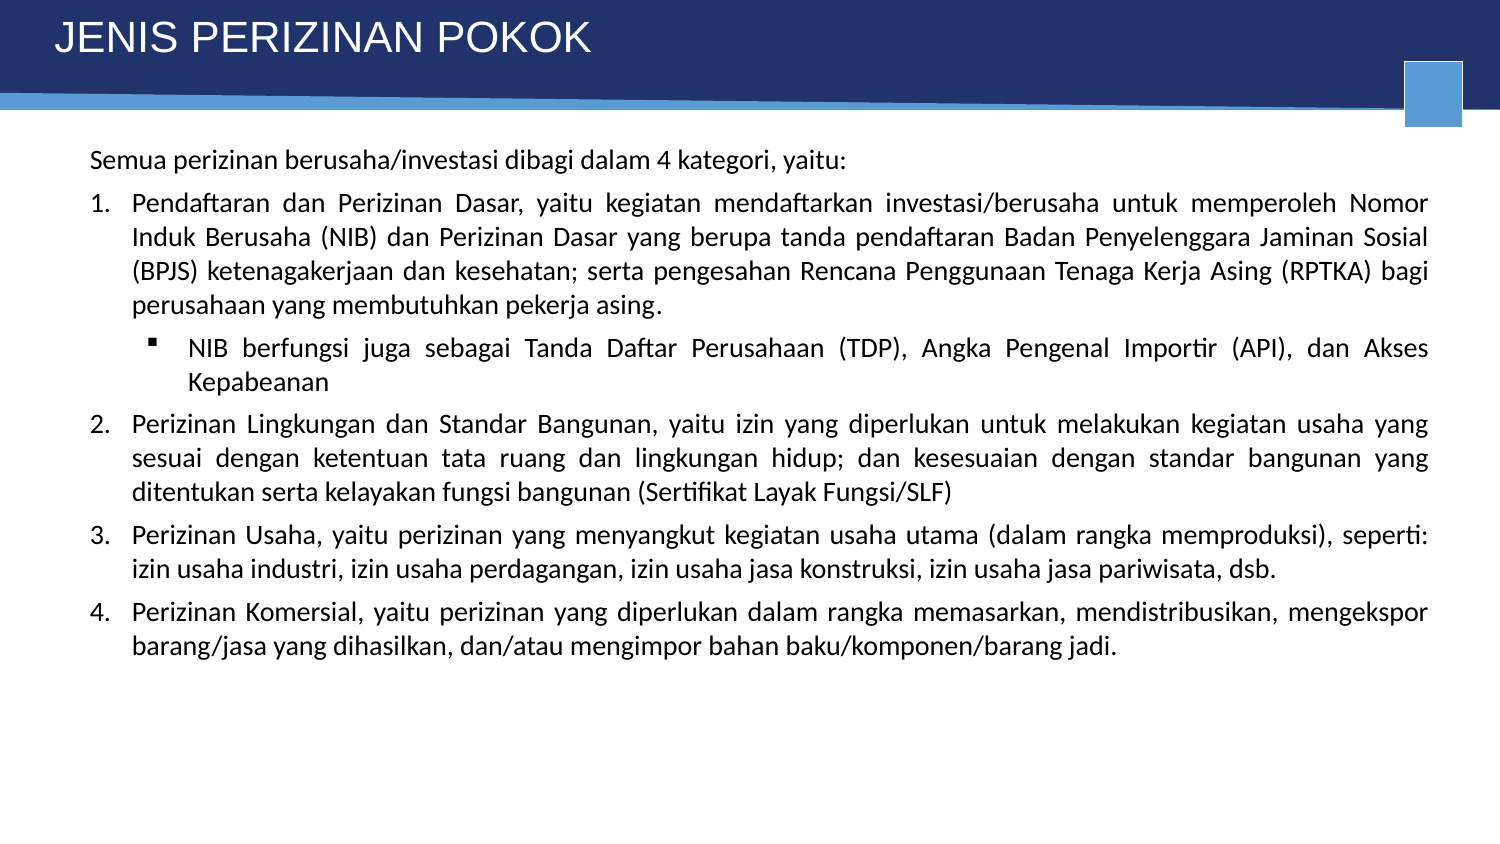

# JENIS PERIZINAN POKOK
Semua perizinan berusaha/investasi dibagi dalam 4 kategori, yaitu:
Pendaftaran dan Perizinan Dasar, yaitu kegiatan mendaftarkan investasi/berusaha untuk memperoleh Nomor Induk Berusaha (NIB) dan Perizinan Dasar yang berupa tanda pendaftaran Badan Penyelenggara Jaminan Sosial (BPJS) ketenagakerjaan dan kesehatan; serta pengesahan Rencana Penggunaan Tenaga Kerja Asing (RPTKA) bagi perusahaan yang membutuhkan pekerja asing.
NIB berfungsi juga sebagai Tanda Daftar Perusahaan (TDP), Angka Pengenal Importir (API), dan Akses Kepabeanan
Perizinan Lingkungan dan Standar Bangunan, yaitu izin yang diperlukan untuk melakukan kegiatan usaha yang sesuai dengan ketentuan tata ruang dan lingkungan hidup; dan kesesuaian dengan standar bangunan yang ditentukan serta kelayakan fungsi bangunan (Sertifikat Layak Fungsi/SLF)
Perizinan Usaha, yaitu perizinan yang menyangkut kegiatan usaha utama (dalam rangka memproduksi), seperti: izin usaha industri, izin usaha perdagangan, izin usaha jasa konstruksi, izin usaha jasa pariwisata, dsb.
Perizinan Komersial, yaitu perizinan yang diperlukan dalam rangka memasarkan, mendistribusikan, mengekspor barang/jasa yang dihasilkan, dan/atau mengimpor bahan baku/komponen/barang jadi.